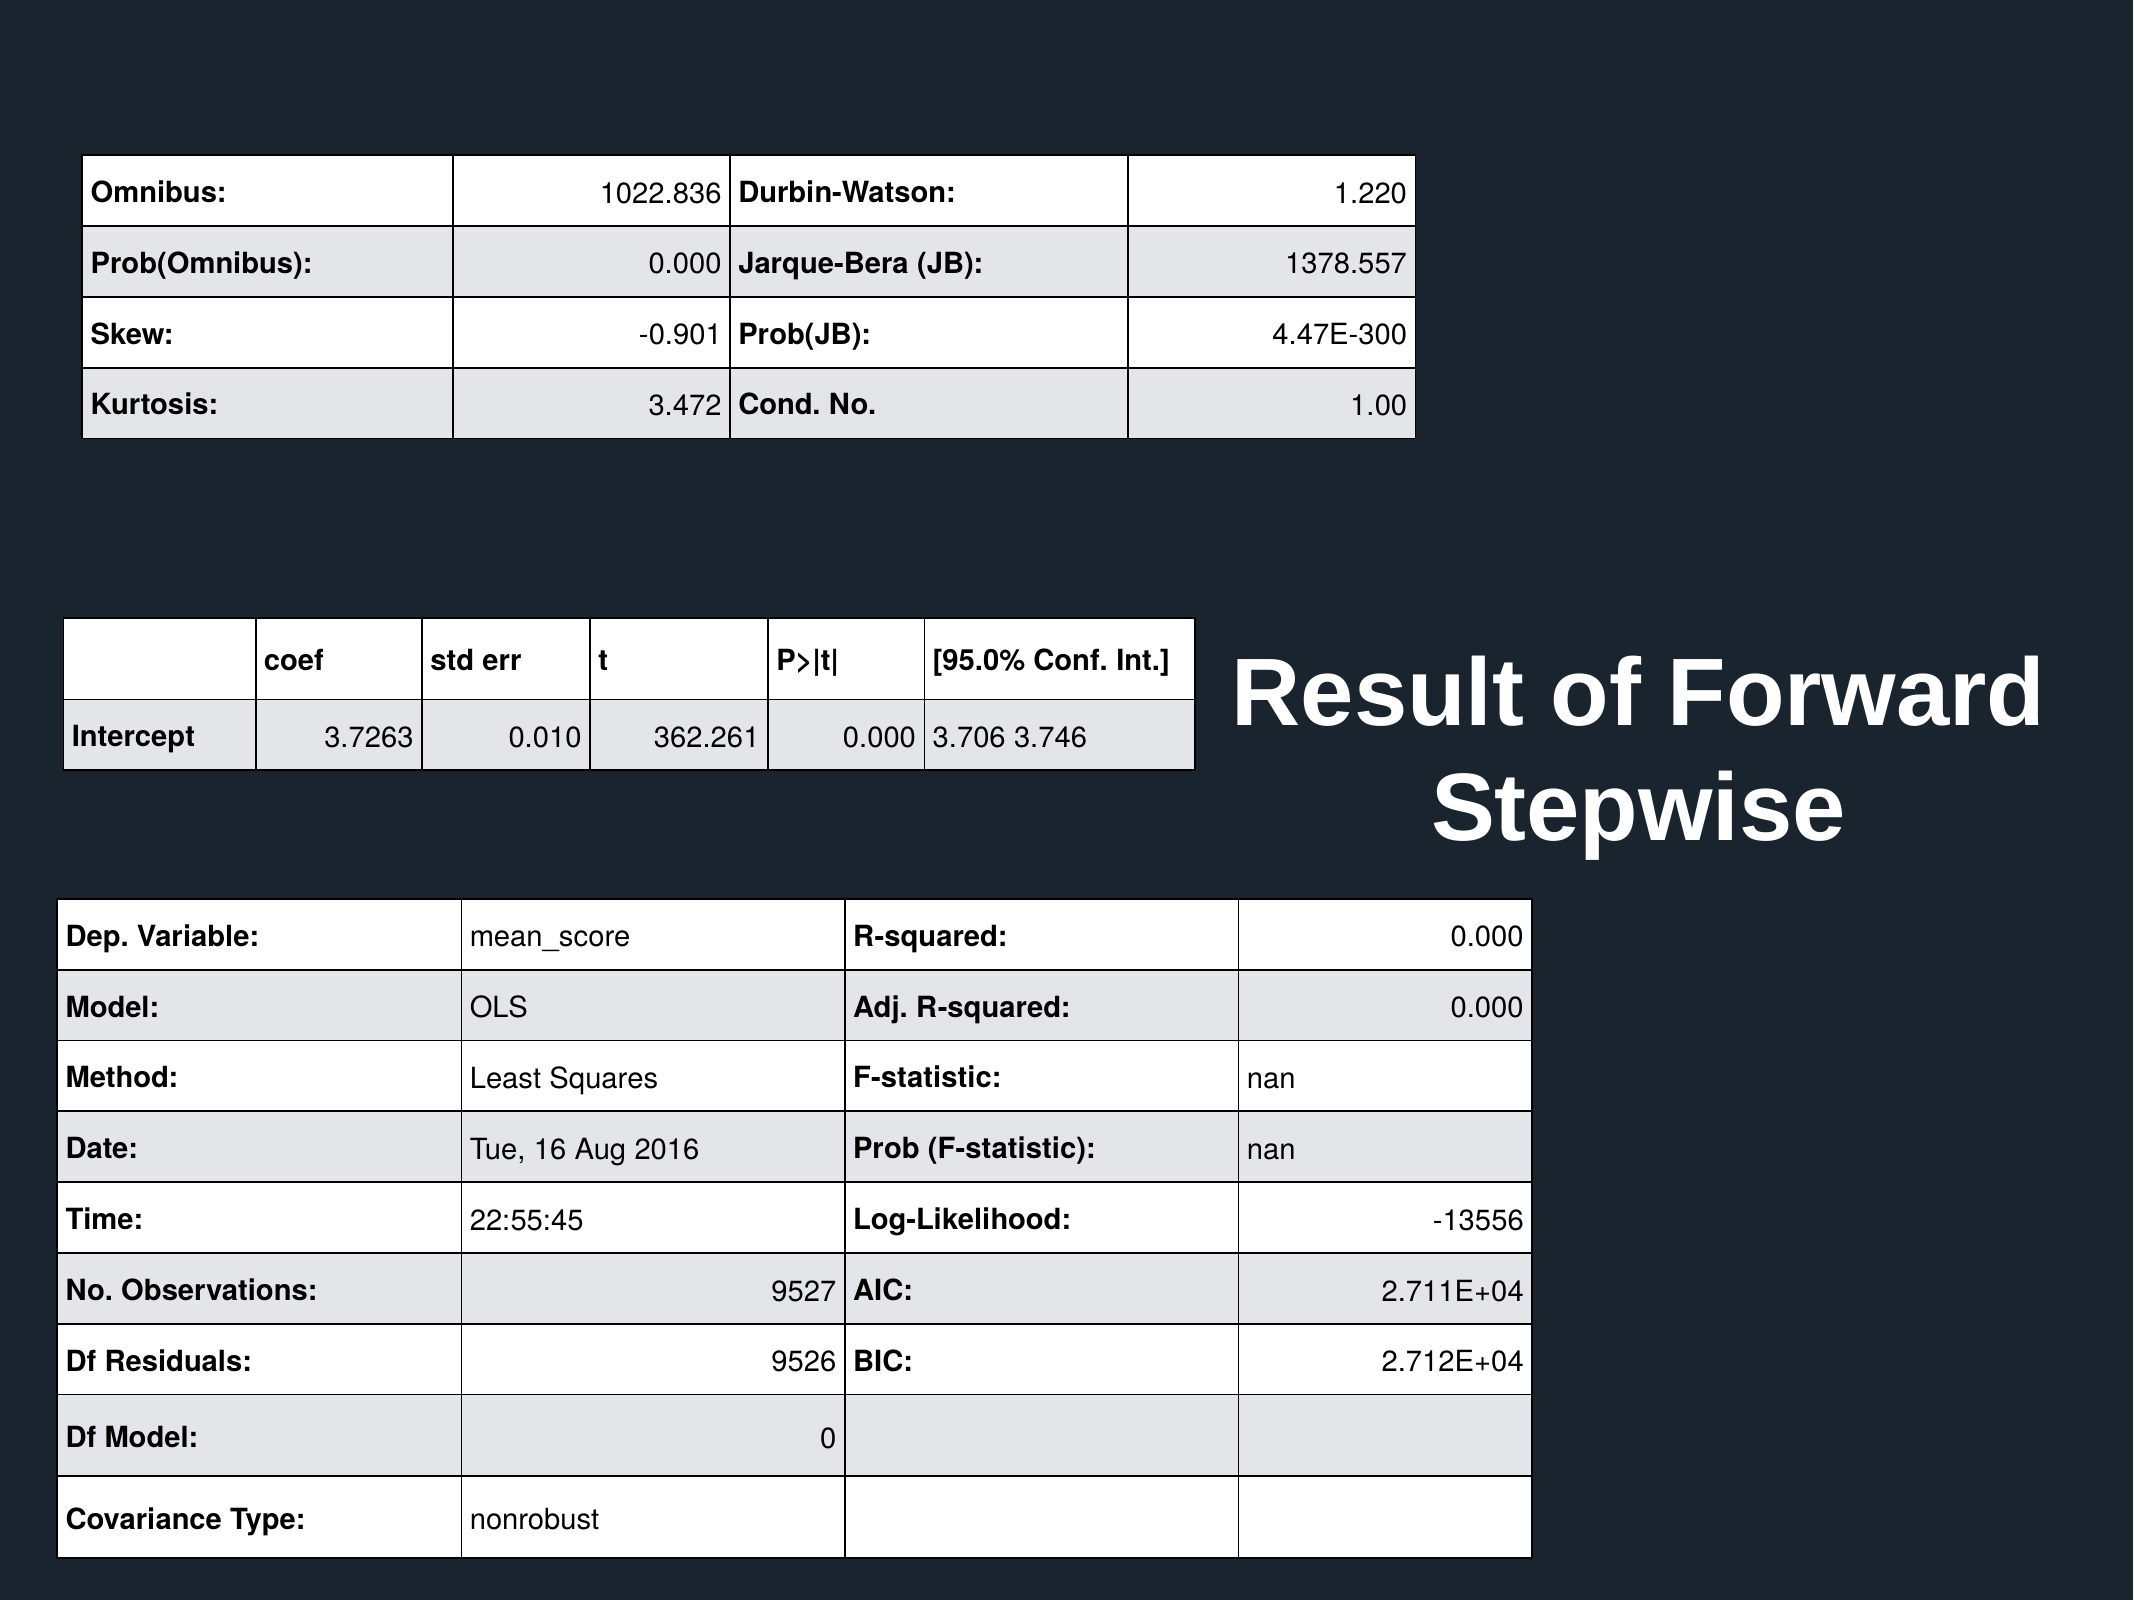

| Omnibus: | 1022.836 | Durbin-Watson: | 1.220 |
| --- | --- | --- | --- |
| Prob(Omnibus): | 0.000 | Jarque-Bera (JB): | 1378.557 |
| Skew: | -0.901 | Prob(JB): | 4.47E-300 |
| Kurtosis: | 3.472 | Cond. No. | 1.00 |
|  | coef | std err | t | P>|t| | [95.0% Conf. Int.] |
| --- | --- | --- | --- | --- | --- |
| Intercept | 3.7263 | 0.010 | 362.261 | 0.000 | 3.706 3.746 |
Result of Forward
Stepwise
| Dep. Variable: | mean\_score | R-squared: | 0.000 |
| --- | --- | --- | --- |
| Model: | OLS | Adj. R-squared: | 0.000 |
| Method: | Least Squares | F-statistic: | nan |
| Date: | Tue, 16 Aug 2016 | Prob (F-statistic): | nan |
| Time: | 22:55:45 | Log-Likelihood: | -13556 |
| No. Observations: | 9527 | AIC: | 2.711E+04 |
| Df Residuals: | 9526 | BIC: | 2.712E+04 |
| Df Model: | 0 |  |  |
| Covariance Type: | nonrobust |  |  |